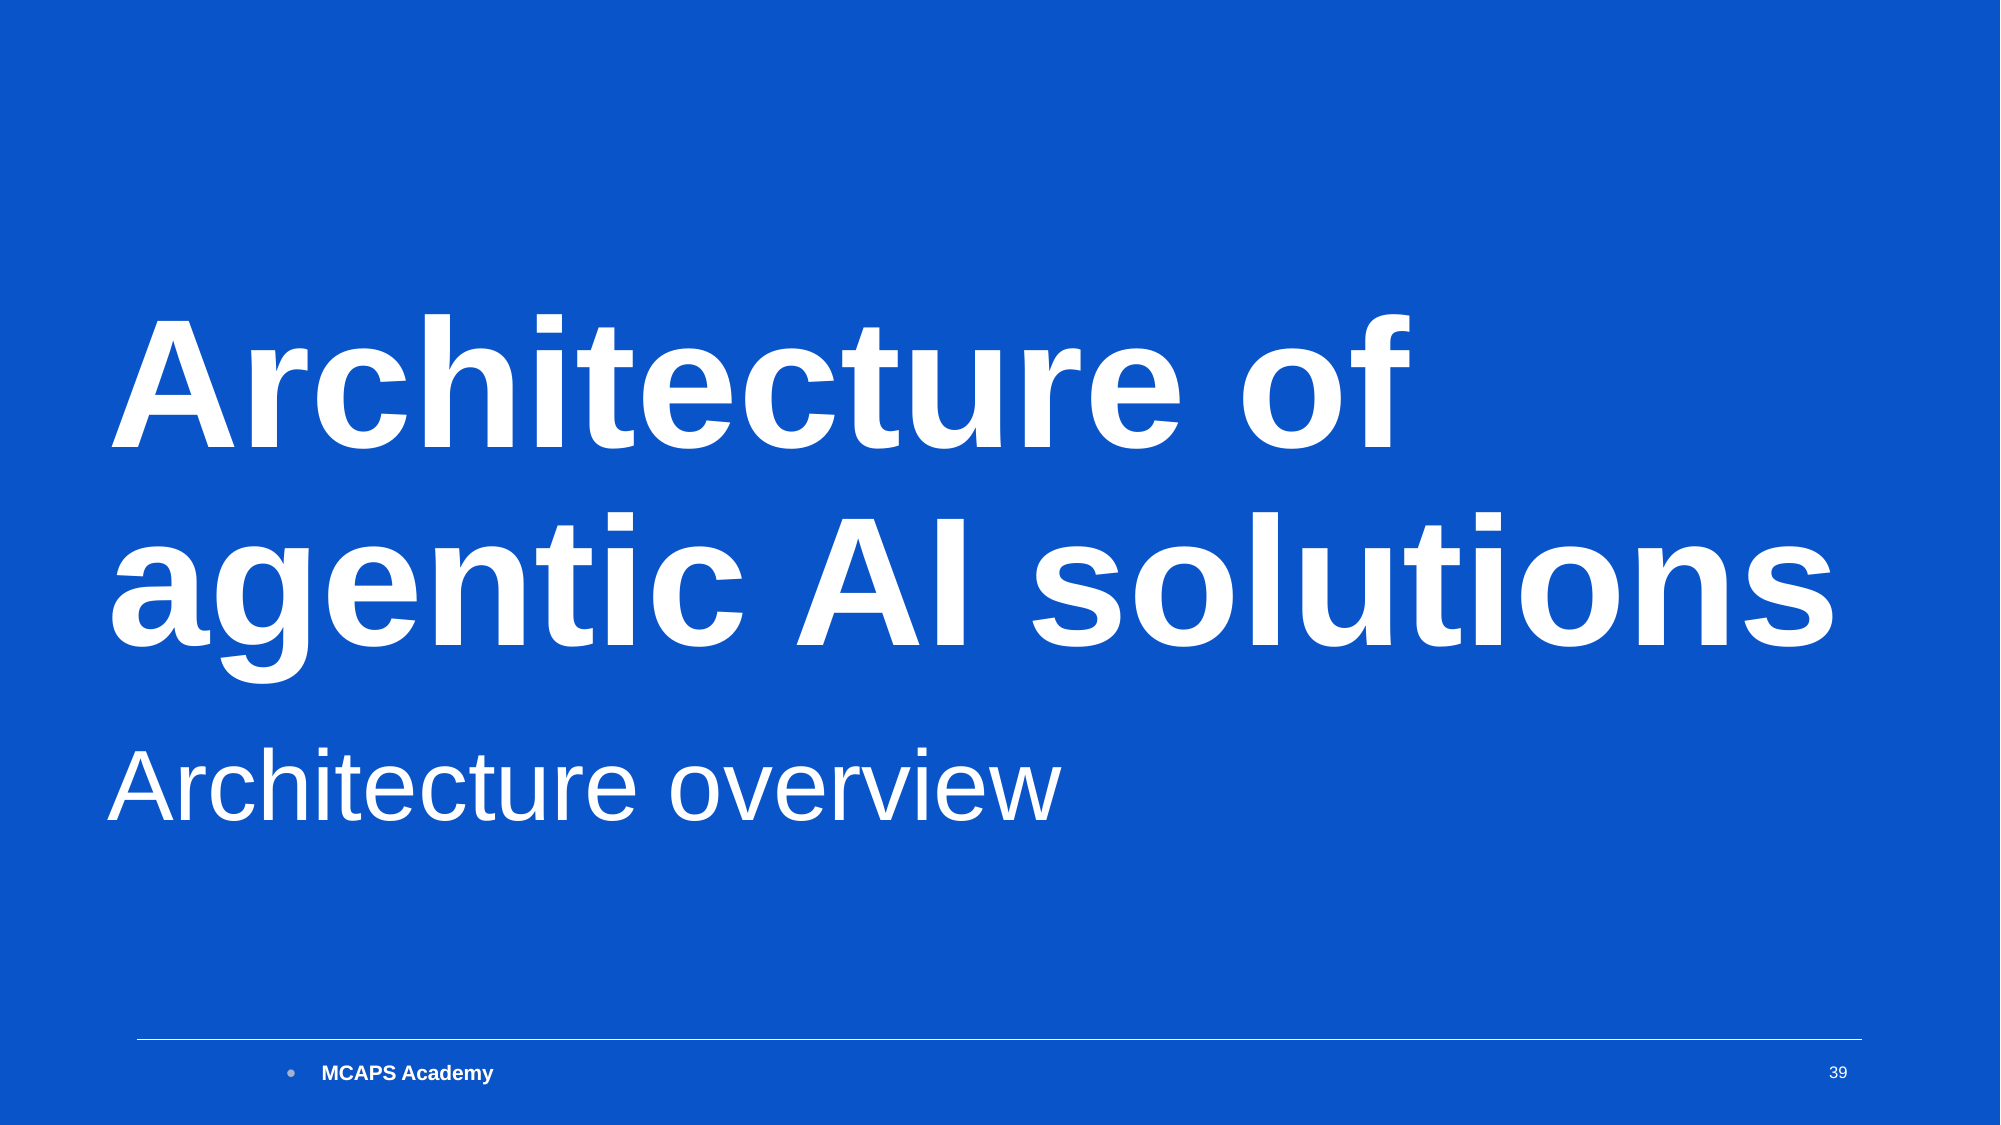

Architecture of agentic AI solutions
Architecture overview
39